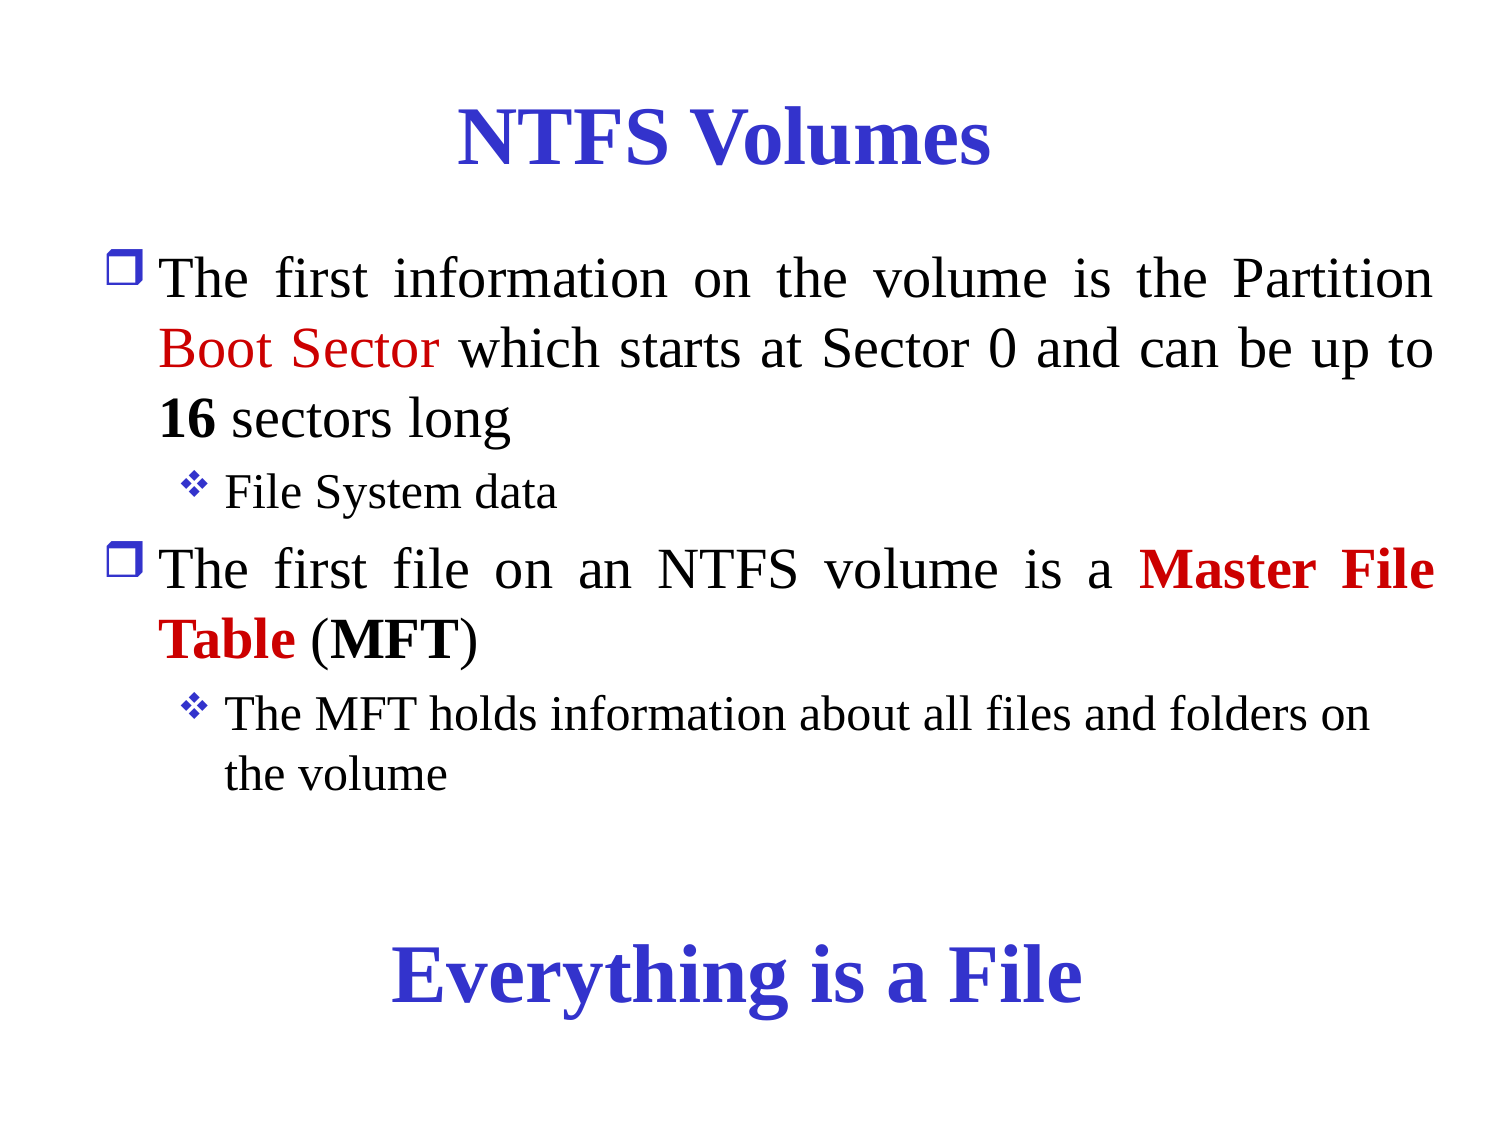

# NTFS Volumes
The first information on the volume is the Partition Boot Sector which starts at Sector 0 and can be up to 16 sectors long
File System data
The first file on an NTFS volume is a Master File Table (MFT)
The MFT holds information about all files and folders on the volume
Everything is a File
8